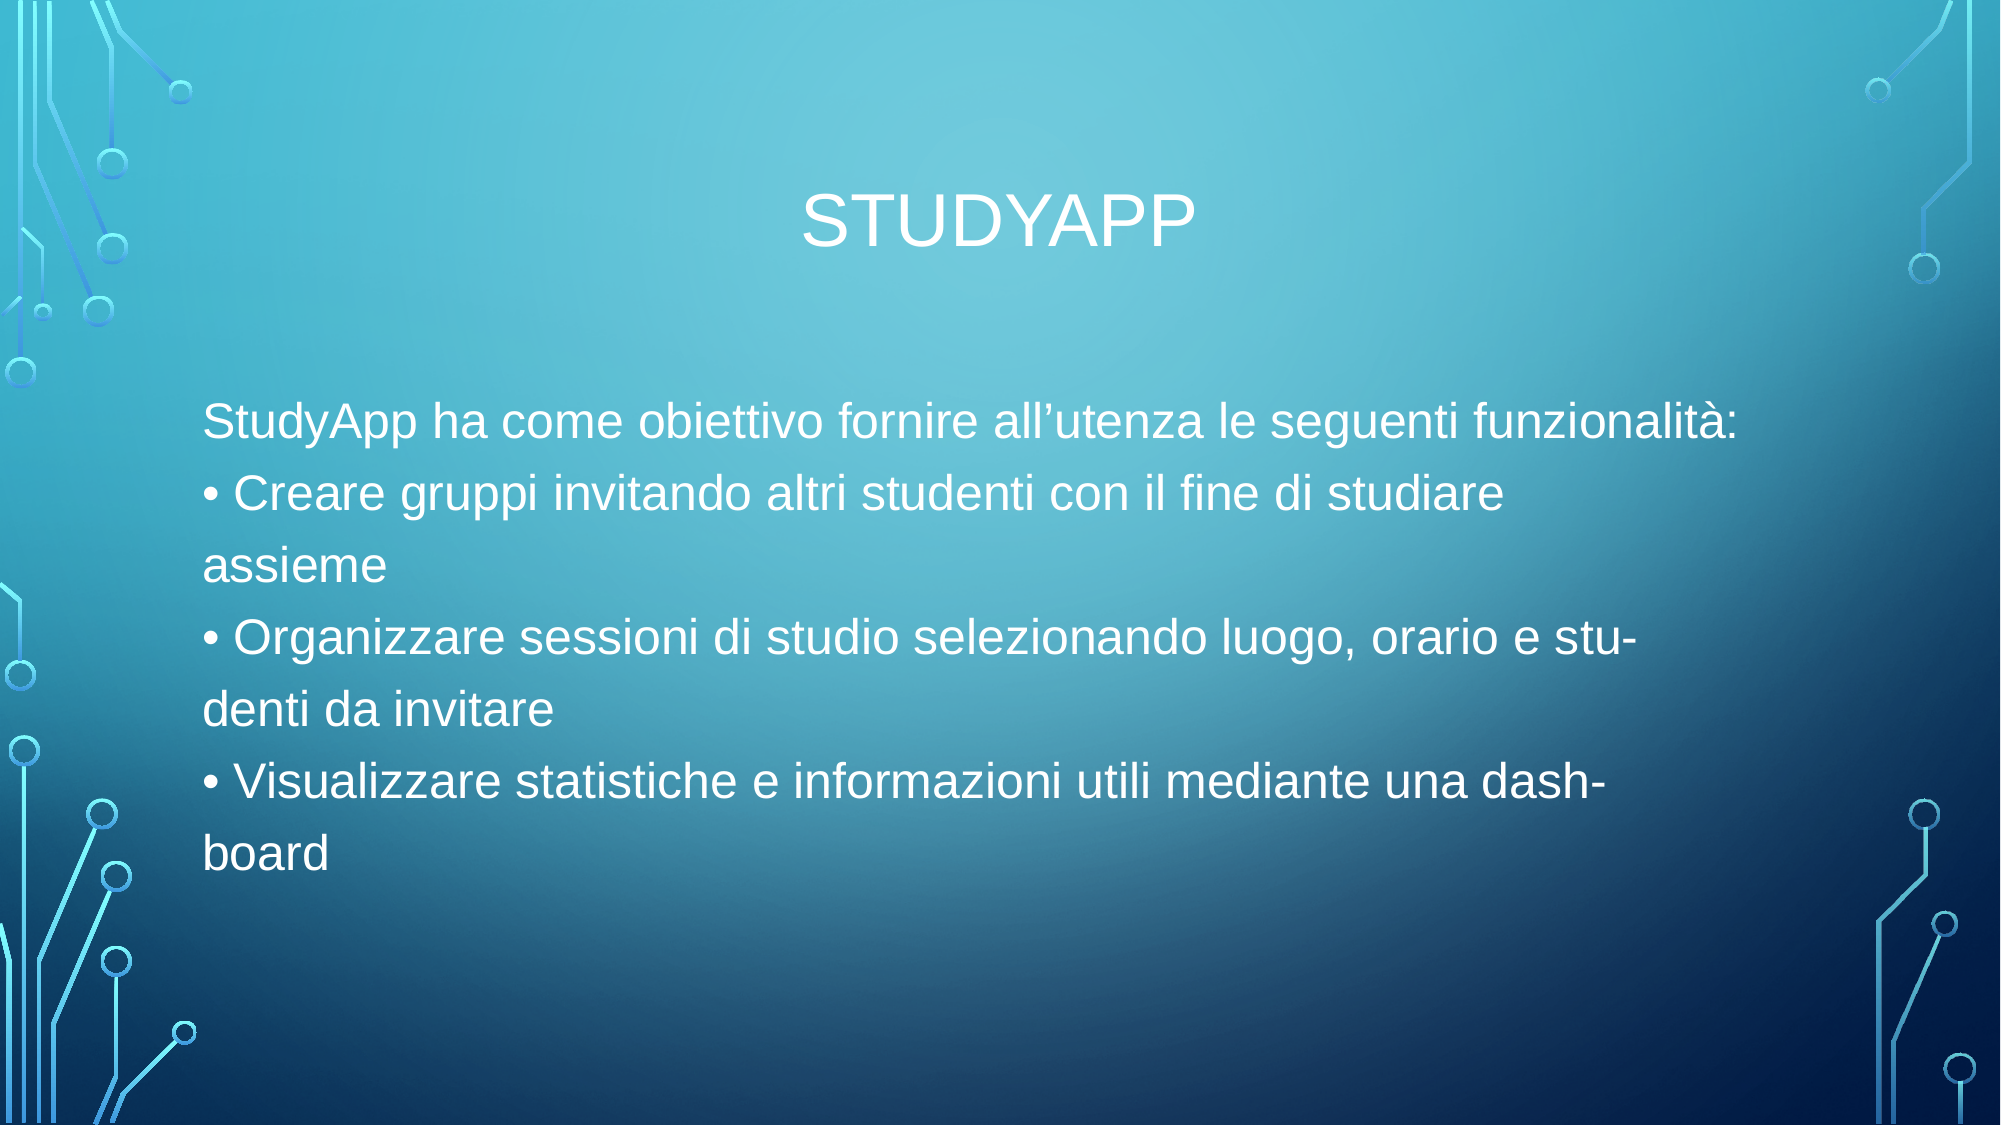

# STUDYAPP
StudyApp ha come obiettivo fornire all’utenza le seguenti funzionalità:
• Creare gruppi invitando altri studenti con il fine di studiare
assieme
• Organizzare sessioni di studio selezionando luogo, orario e stu-
denti da invitare
• Visualizzare statistiche e informazioni utili mediante una dash-
board